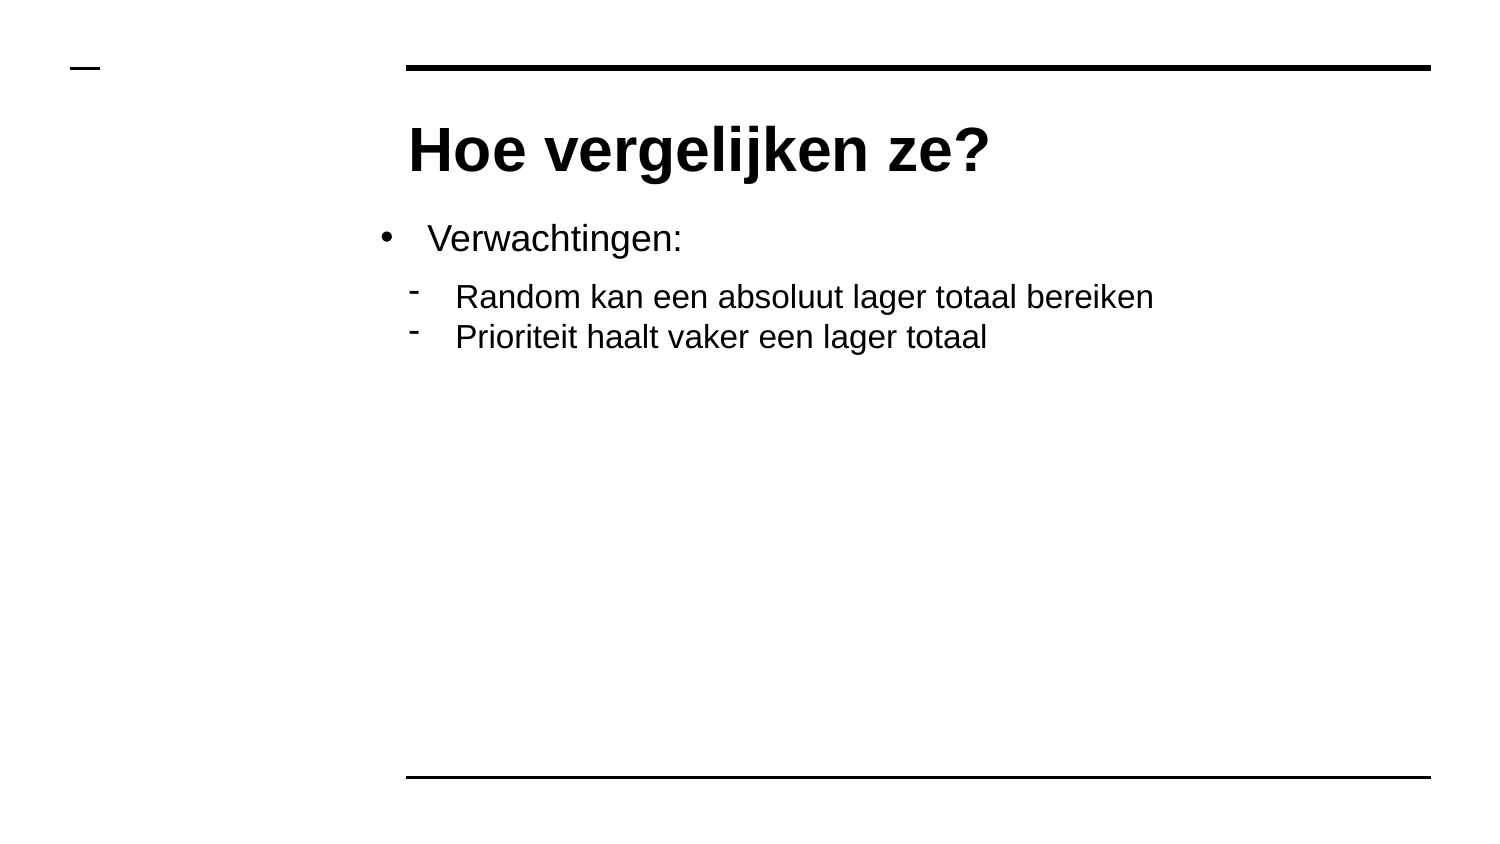

# Hoe vergelijken ze?
Verwachtingen:
Random kan een absoluut lager totaal bereiken
Prioriteit haalt vaker een lager totaal